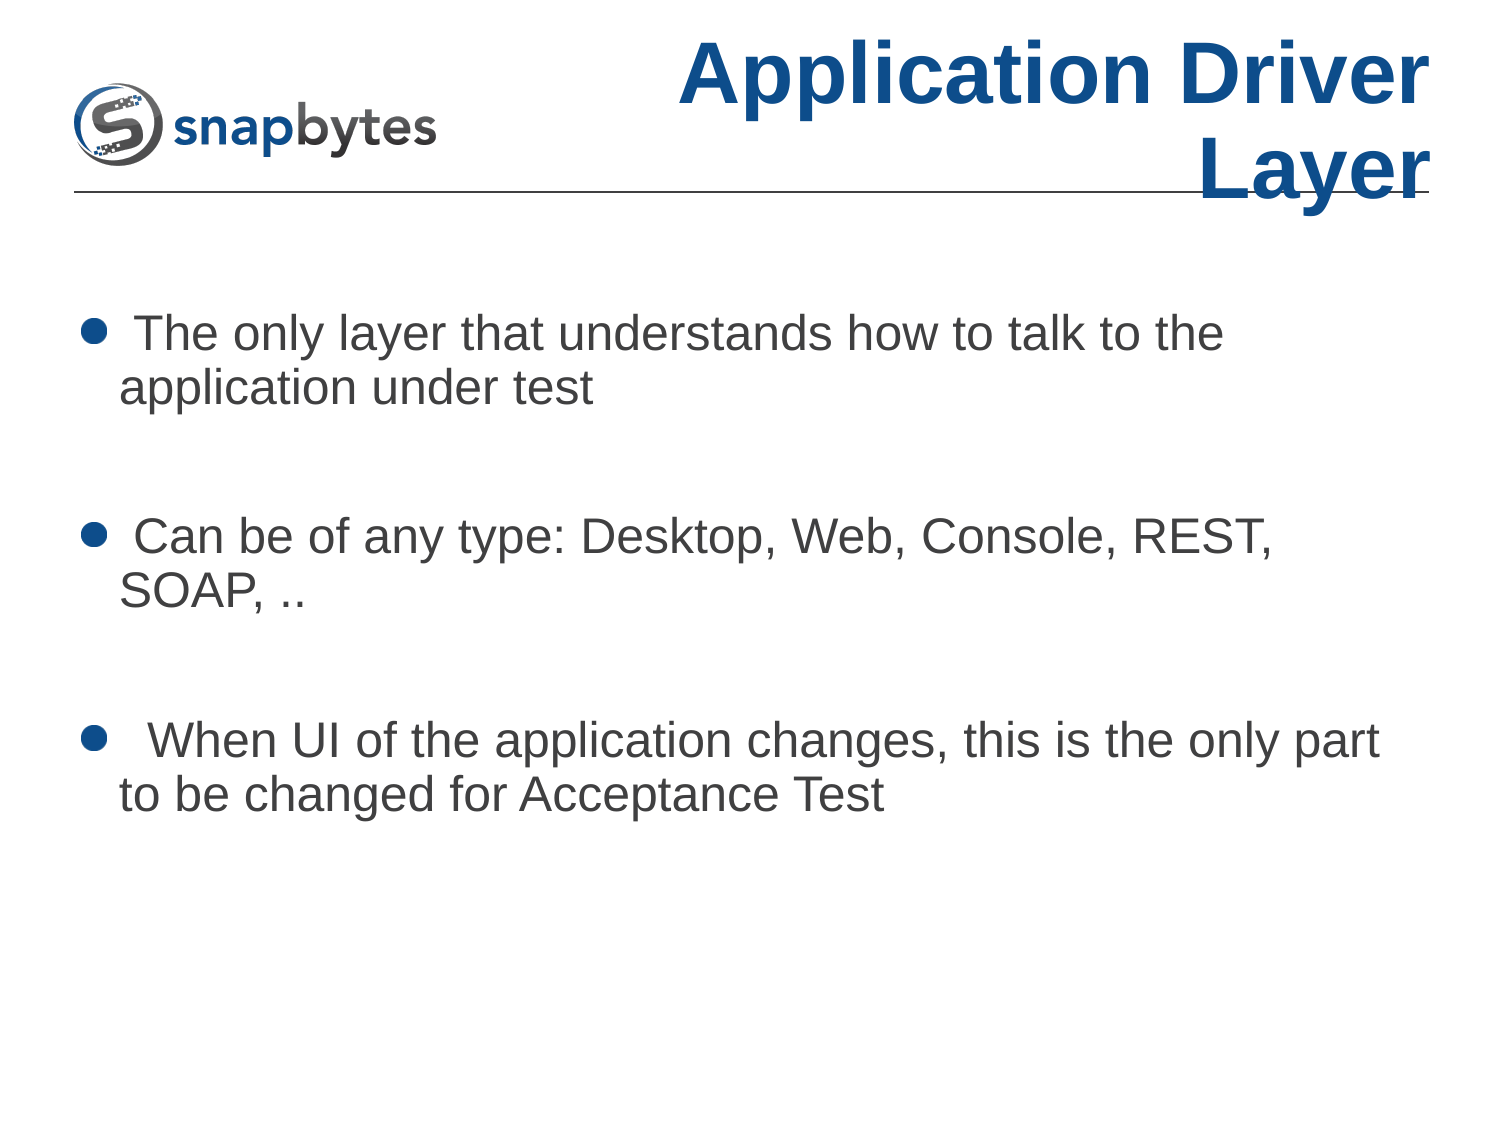

# Application Driver Layer

 The only layer that understands how to talk to the application under test

 Can be of any type: Desktop, Web, Console, REST, SOAP, ..

  When UI of the application changes, this is the only part to be changed for Acceptance Test